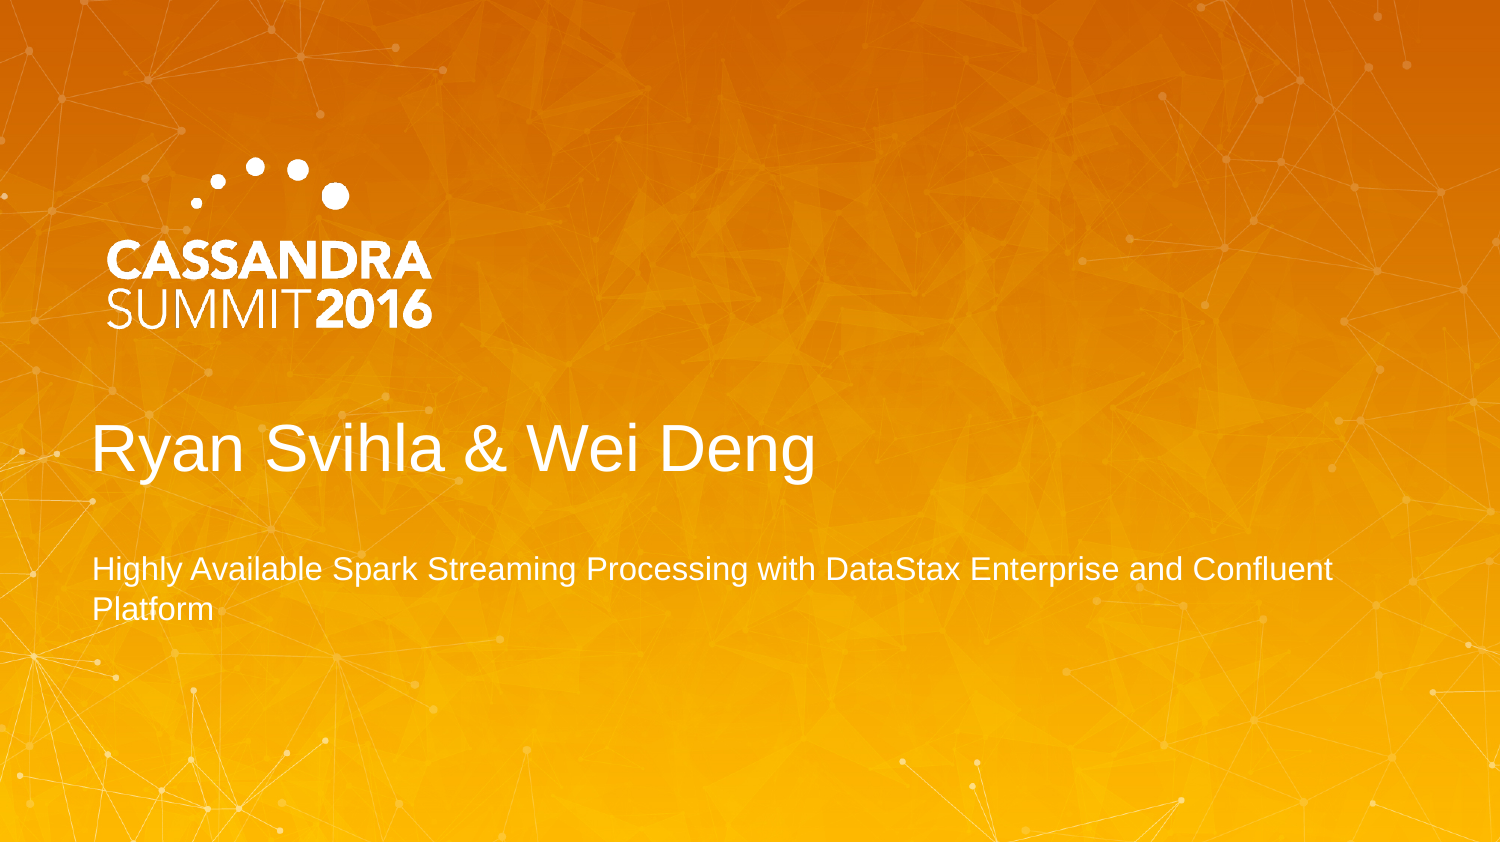

# Ryan Svihla & Wei Deng
Highly Available Spark Streaming Processing with DataStax Enterprise and Confluent Platform